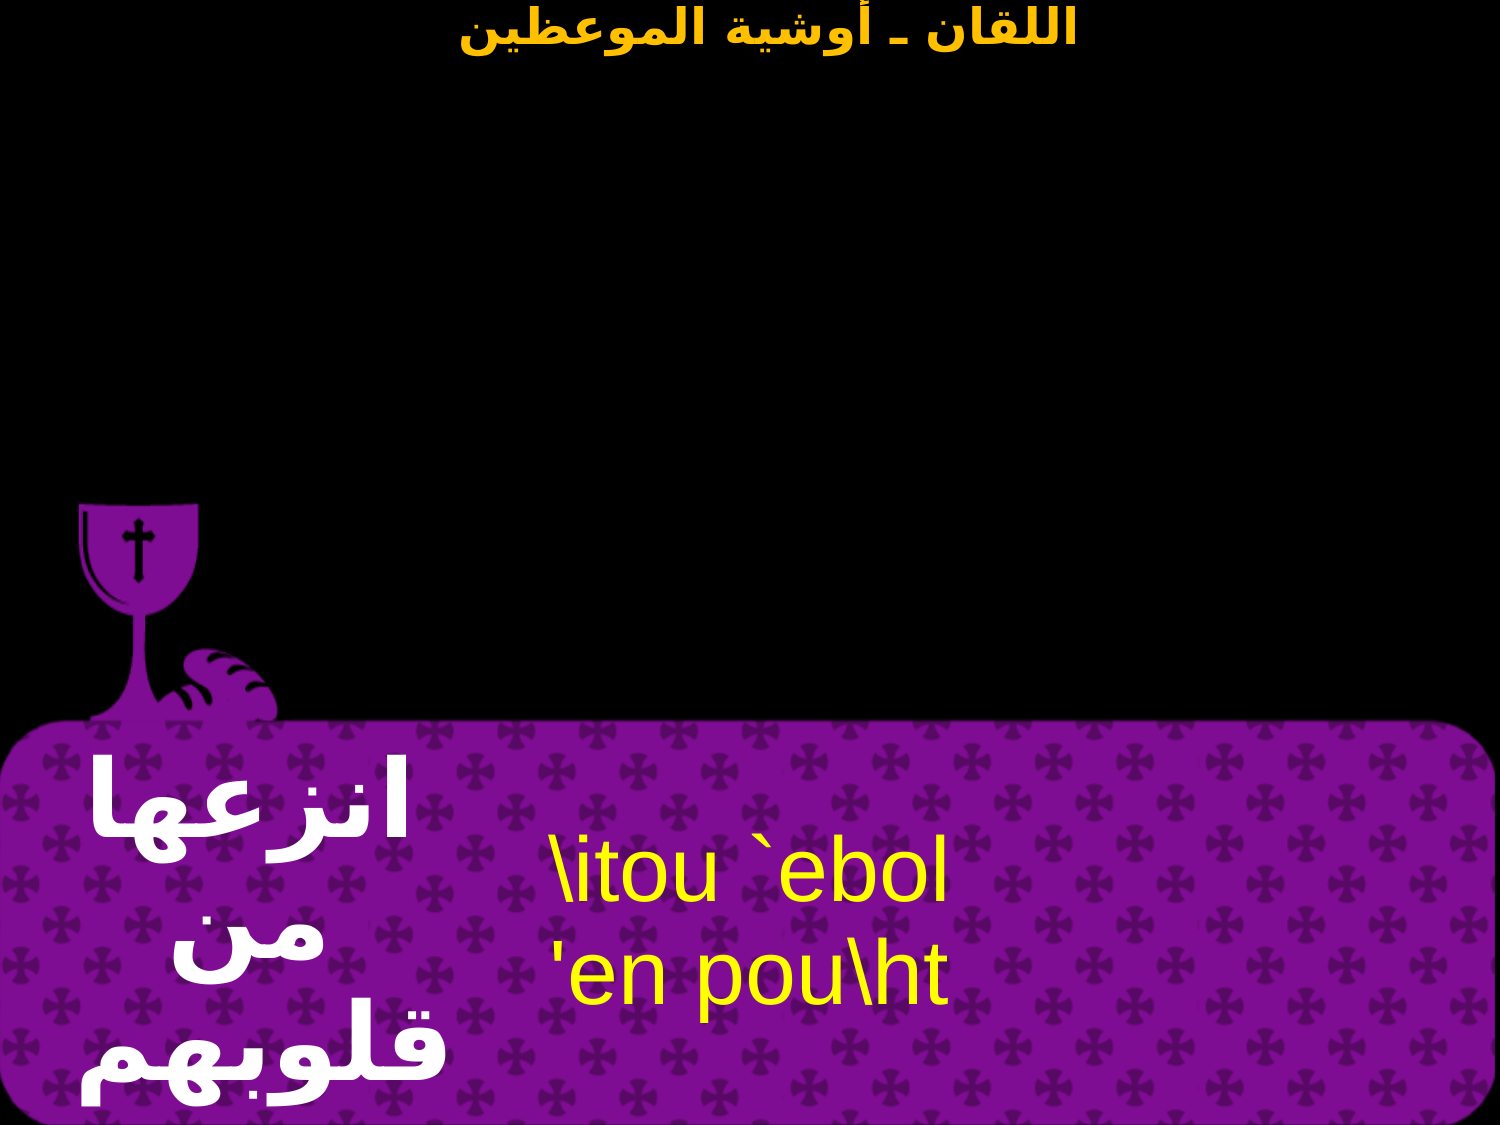

| انزعها من قلوبهم | \itou `ebol 'en pou\ht |  |
| --- | --- | --- |